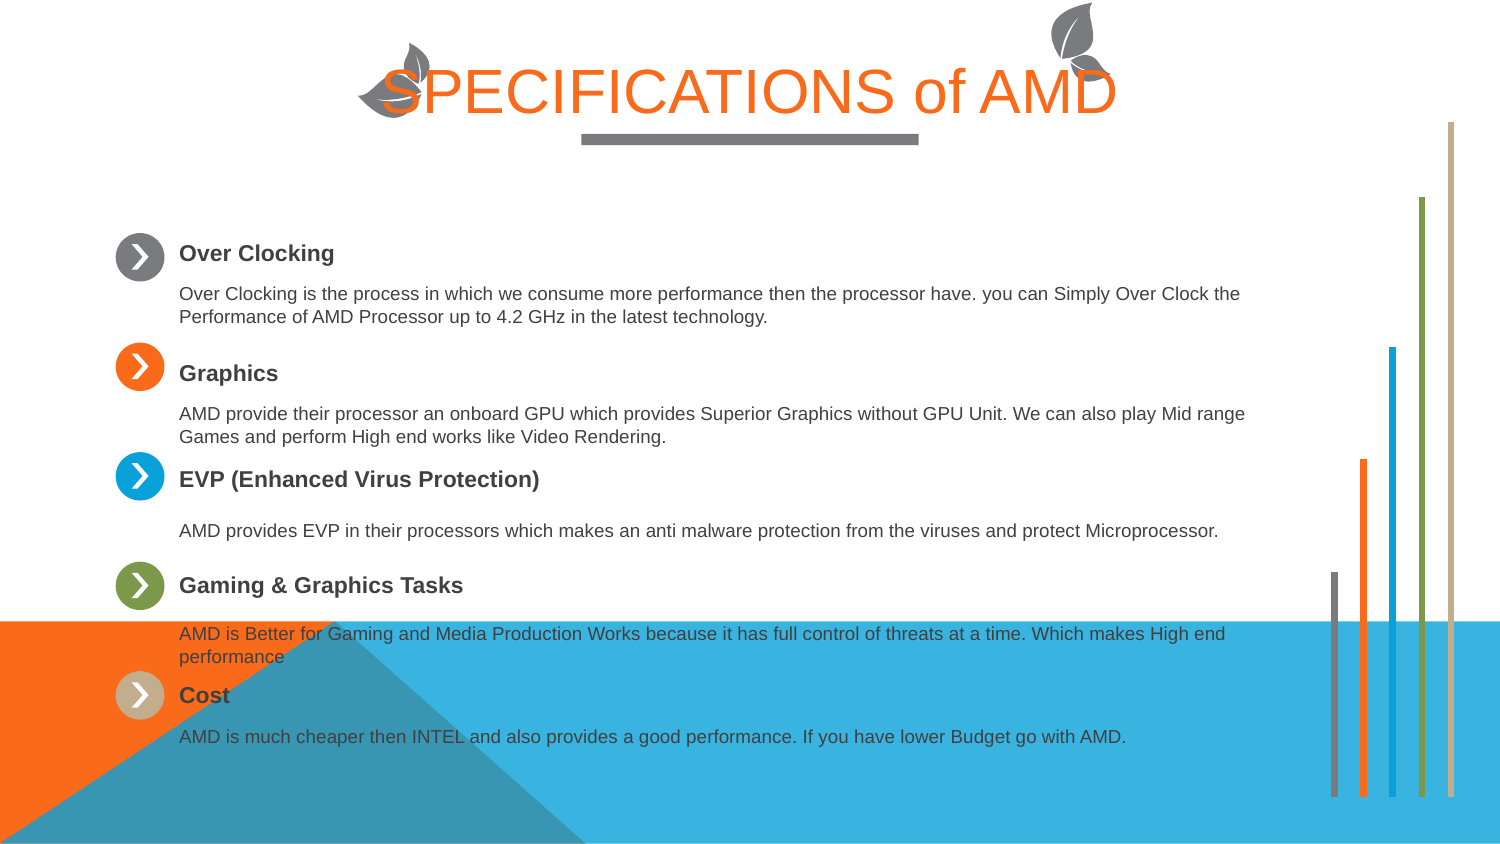

### Chart

| Category | Series 1 |
|---|---|
| Category 1 | 30.0 |
| Category 2 | 45.0 |
| Category 3 | 60.0 |
| Category 4 | 80.0 |
SPECIFICATIONS of AMD
Over Clocking
Over Clocking is the process in which we consume more performance then the processor have. you can Simply Over Clock the Performance of AMD Processor up to 4.2 GHz in the latest technology.

Graphics
AMD provide their processor an onboard GPU which provides Superior Graphics without GPU Unit. We can also play Mid range Games and perform High end works like Video Rendering.

EVP (Enhanced Virus Protection)
AMD provides EVP in their processors which makes an anti malware protection from the viruses and protect Microprocessor.

Gaming & Graphics Tasks
AMD is Better for Gaming and Media Production Works because it has full control of threats at a time. Which makes High end performance

Cost
AMD is much cheaper then INTEL and also provides a good performance. If you have lower Budget go with AMD.